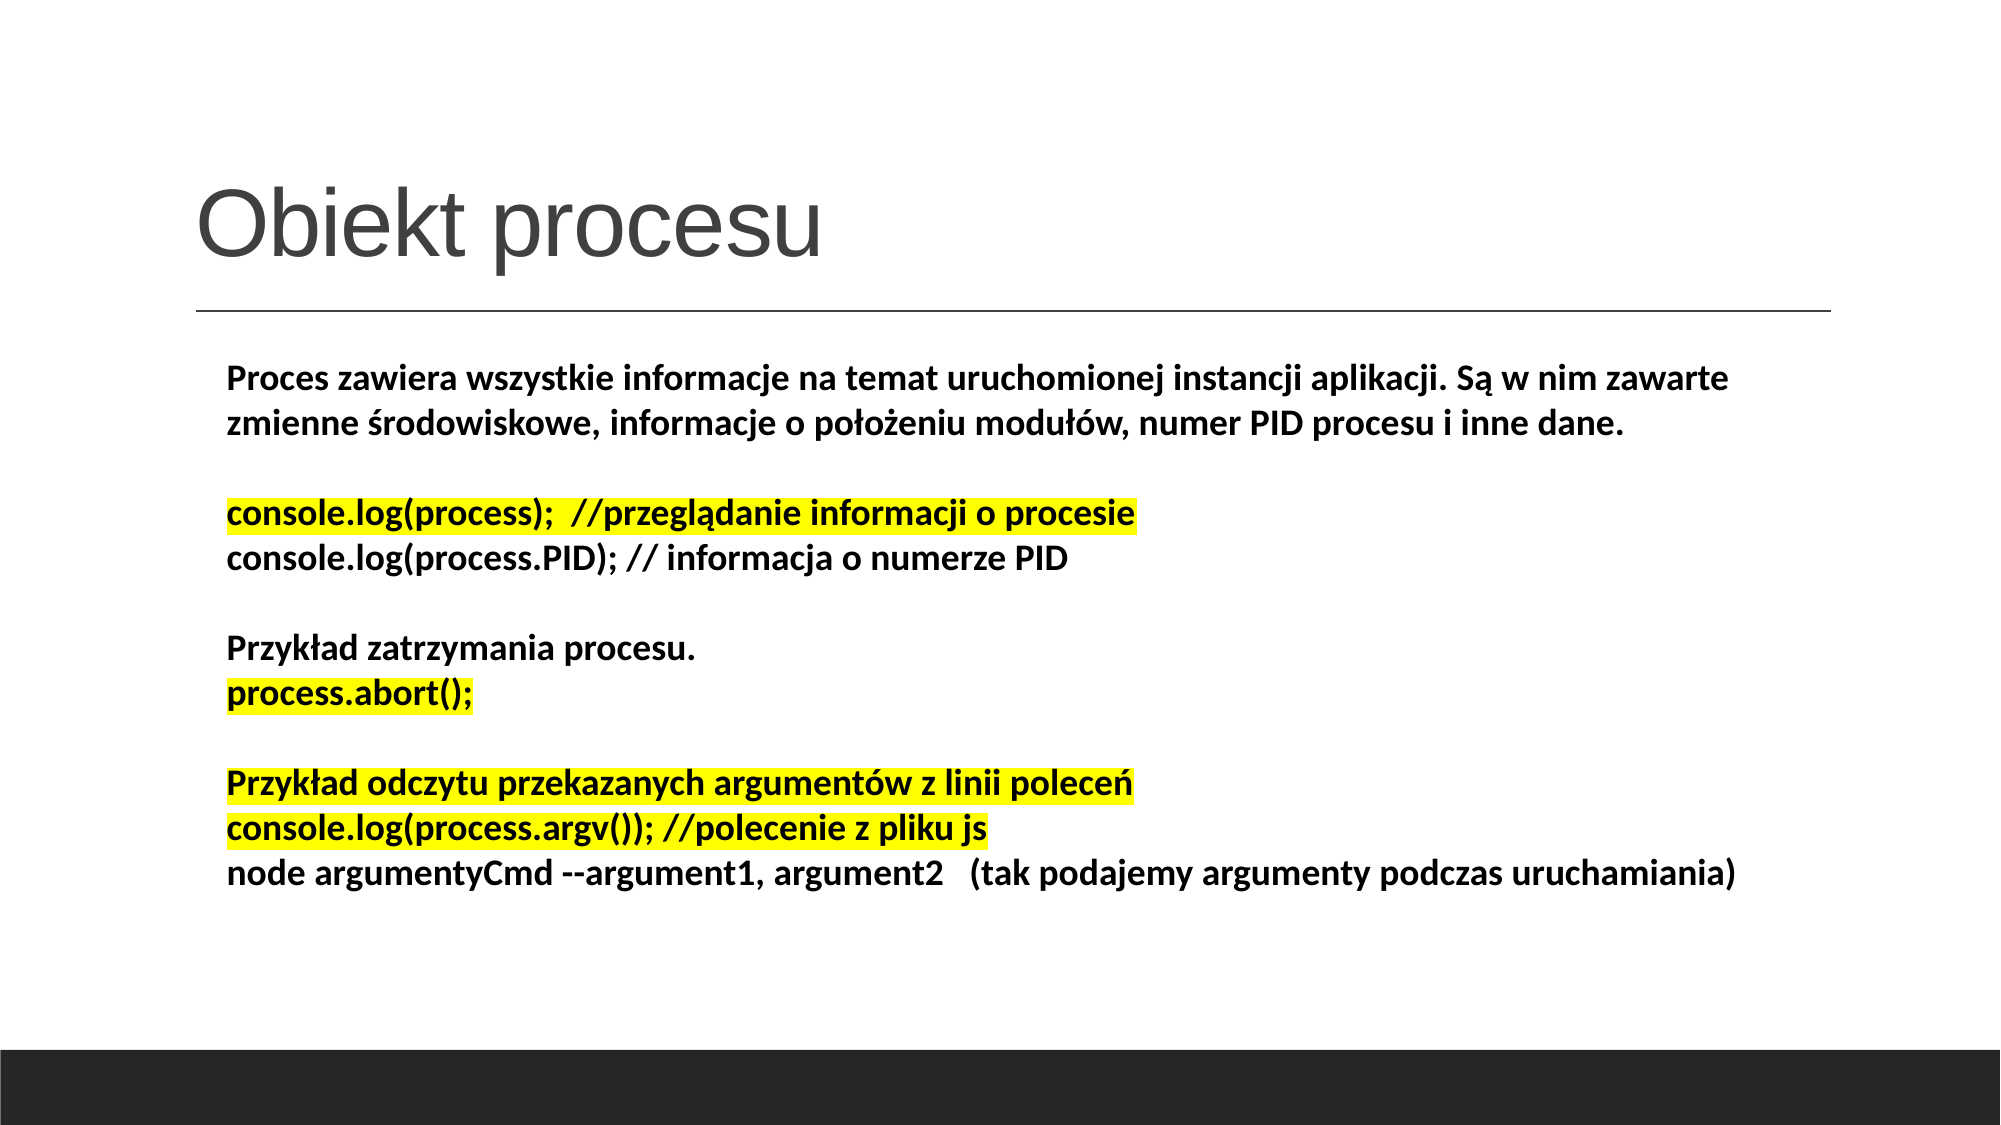

# Obiekt procesu

Proces zawiera wszystkie informacje na temat uruchomionej instancji aplikacji. Są w nim zawarte zmienne środowiskowe, informacje o położeniu modułów, numer PID procesu i inne dane.

console.log(process);  //przeglądanie informacji o procesie
console.log(process.PID); // informacja o numerze PID

Przykład zatrzymania procesu.
process.abort();

Przykład odczytu przekazanych argumentów z linii poleceń
console.log(process.argv()); //polecenie z pliku js
node argumentyCmd --argument1, argument2   (tak podajemy argumenty podczas uruchamiania)